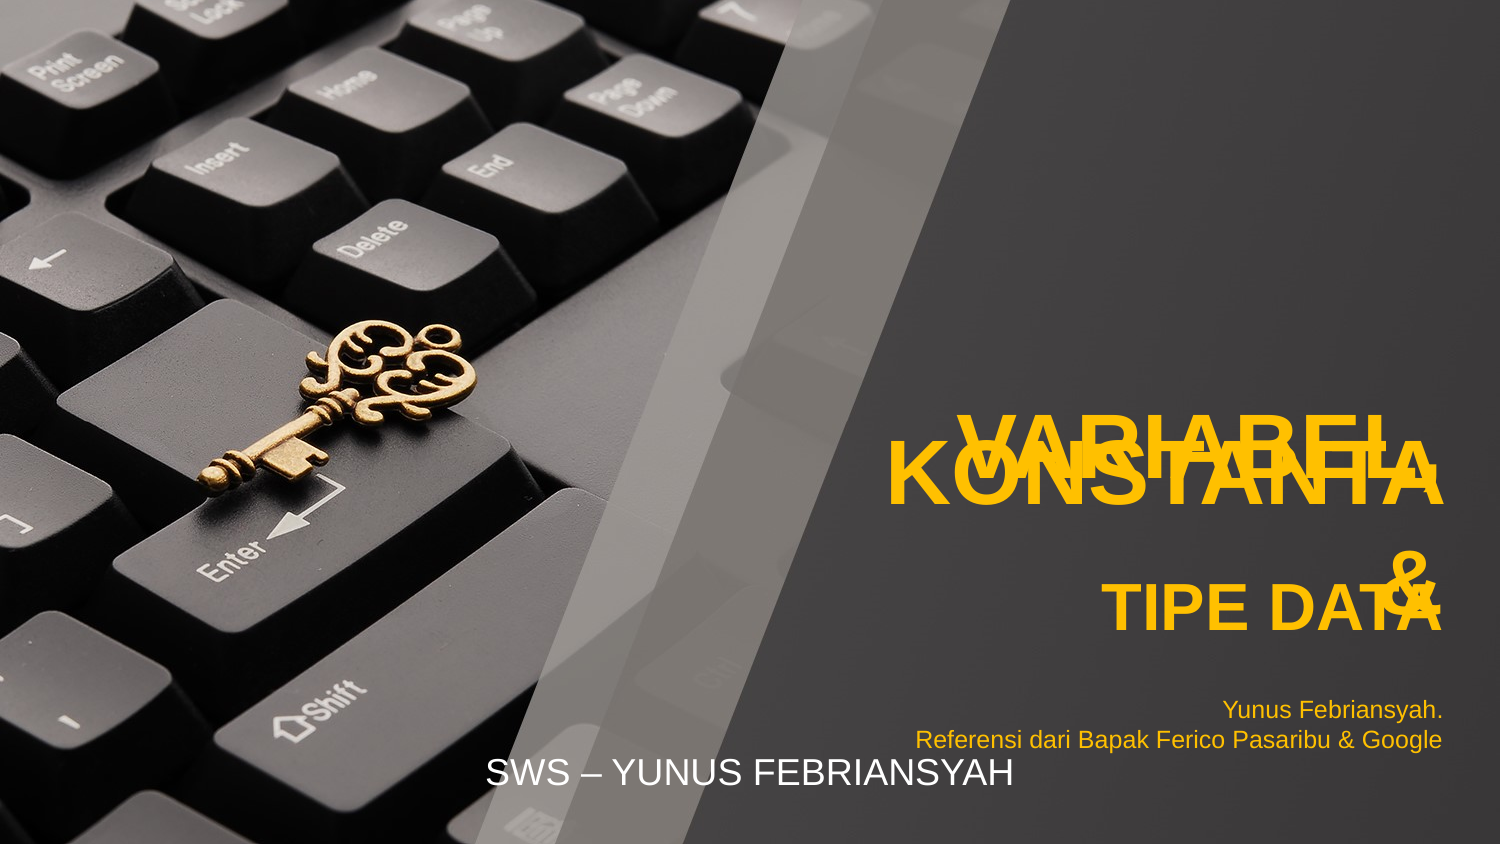

VARIABEL,
KONSTANTA &
TIPE DATA
Yunus Febriansyah.
Referensi dari Bapak Ferico Pasaribu & Google